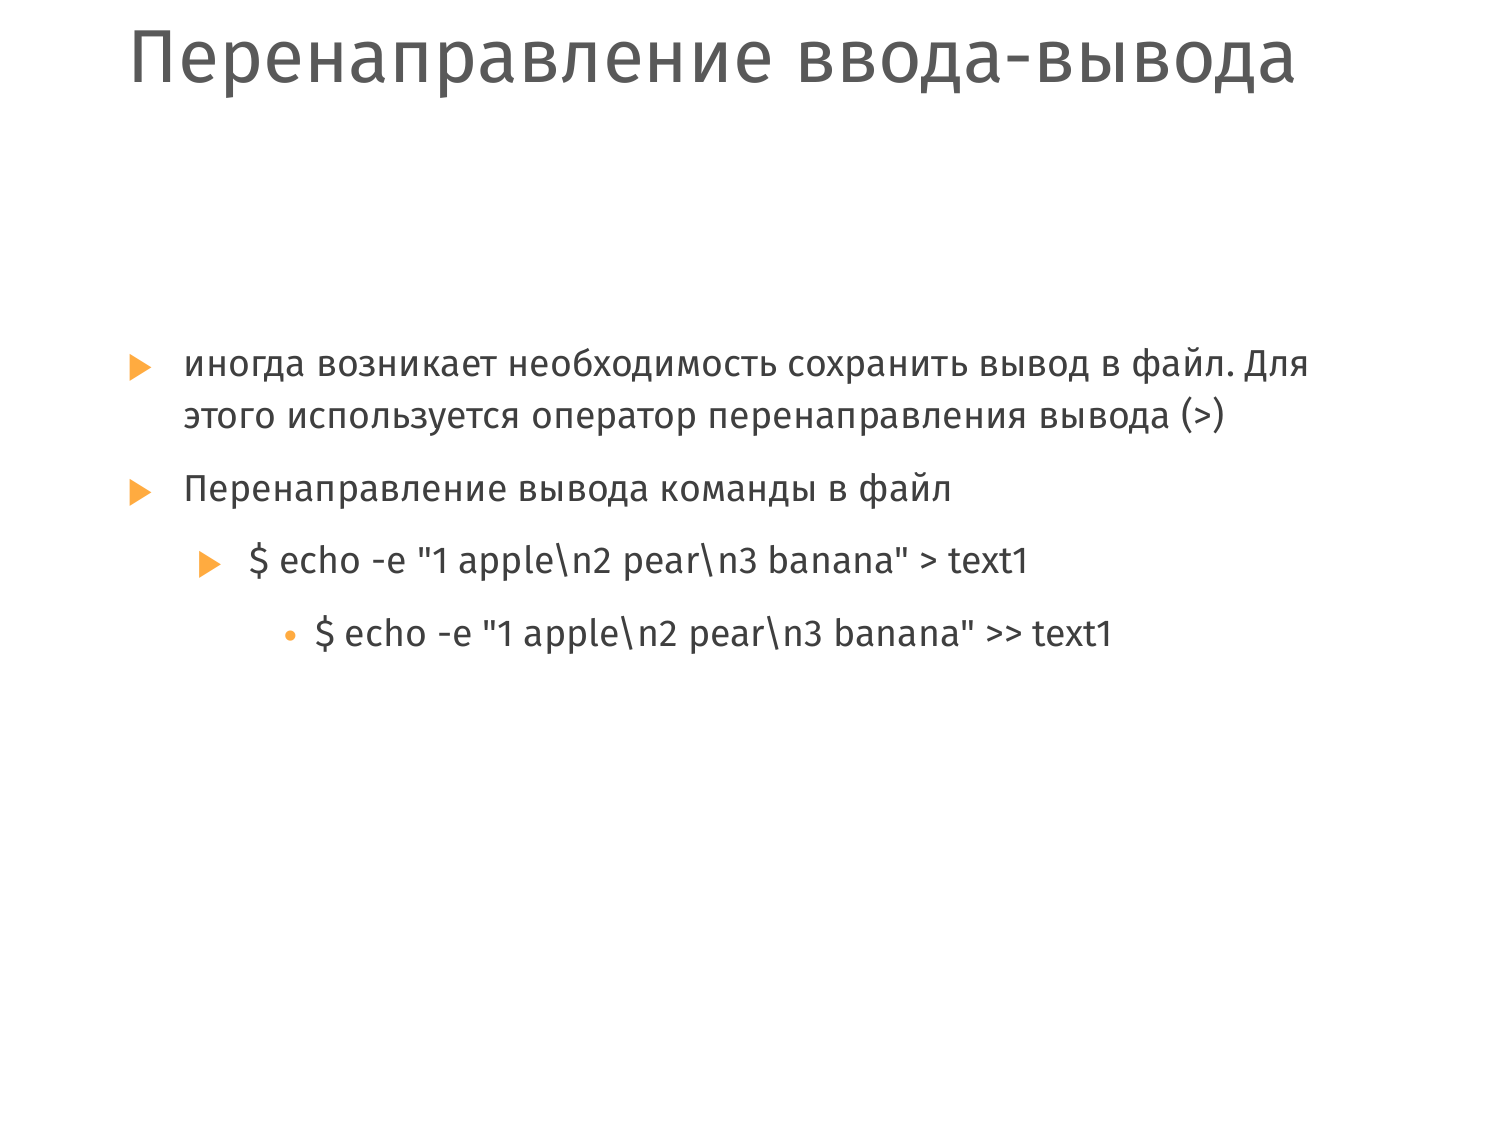

# Перенаправление ввода-вывода
иногда возникает необходимость сохранить вывод в файл. Для этого используется оператор перенаправления вывода (>)
Перенаправление вывода команды в файл
$ echo -e "1 apple\n2 pear\n3 banana" > text1
$ echo -e "1 apple\n2 pear\n3 banana" >> text1